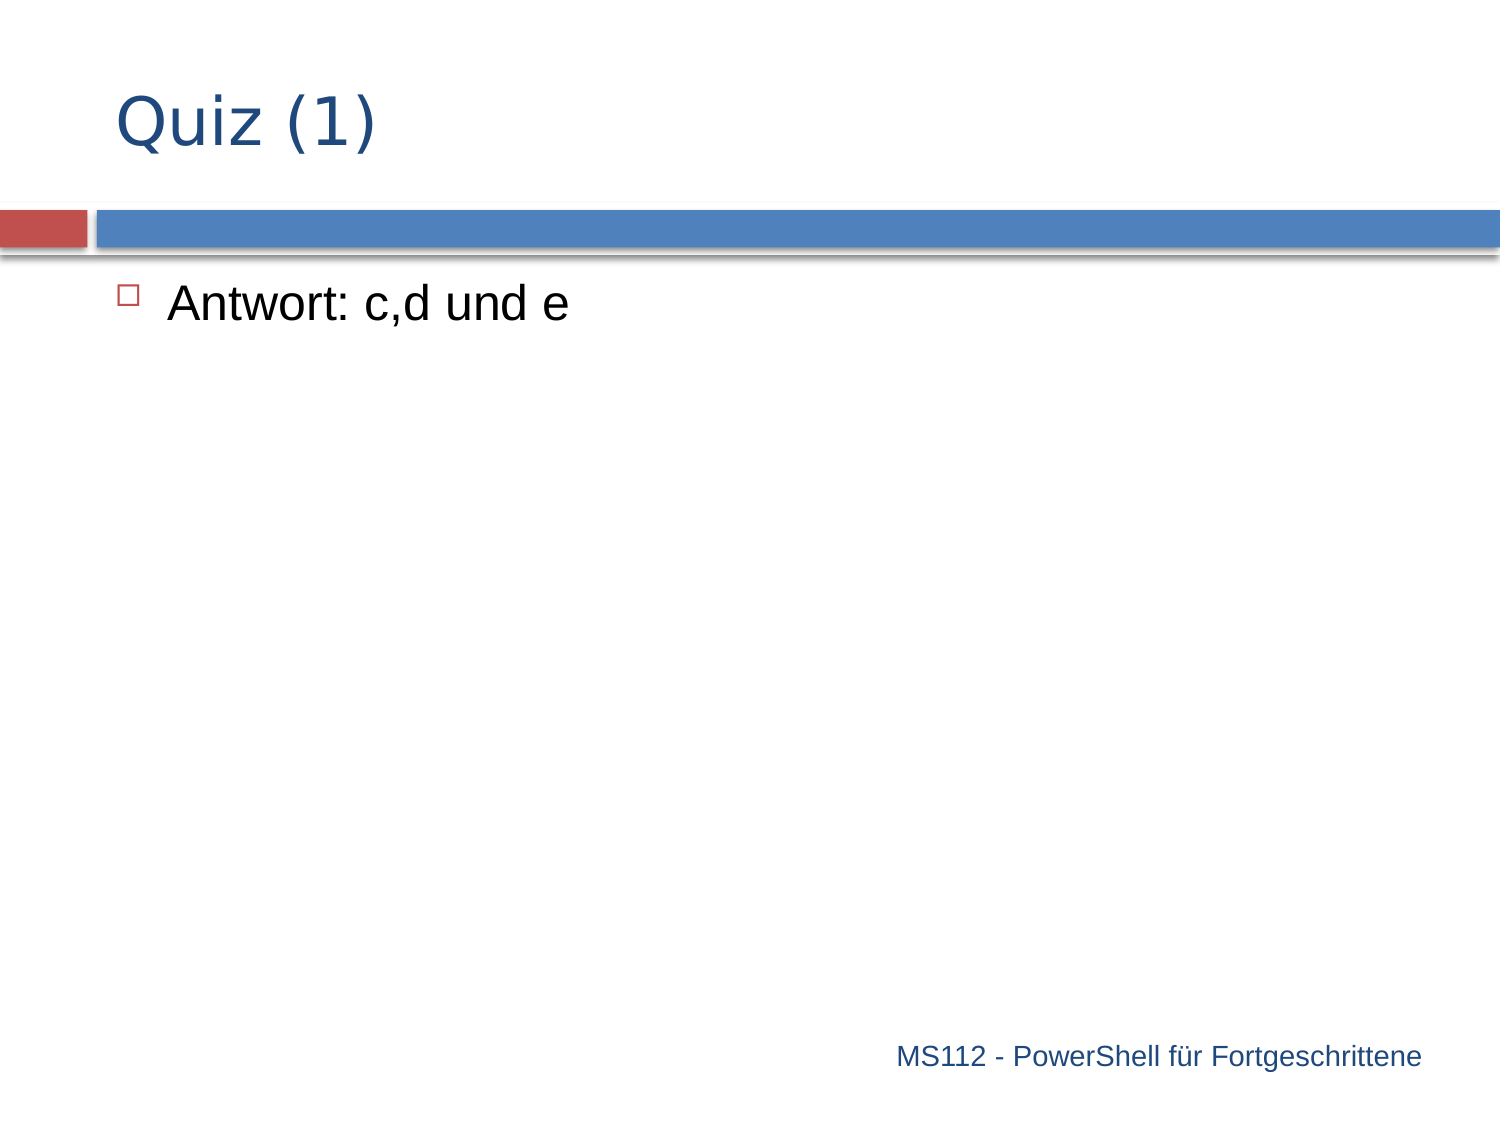

# Quiz (1)
Antwort: c,d und e
MS112 - PowerShell für Fortgeschrittene